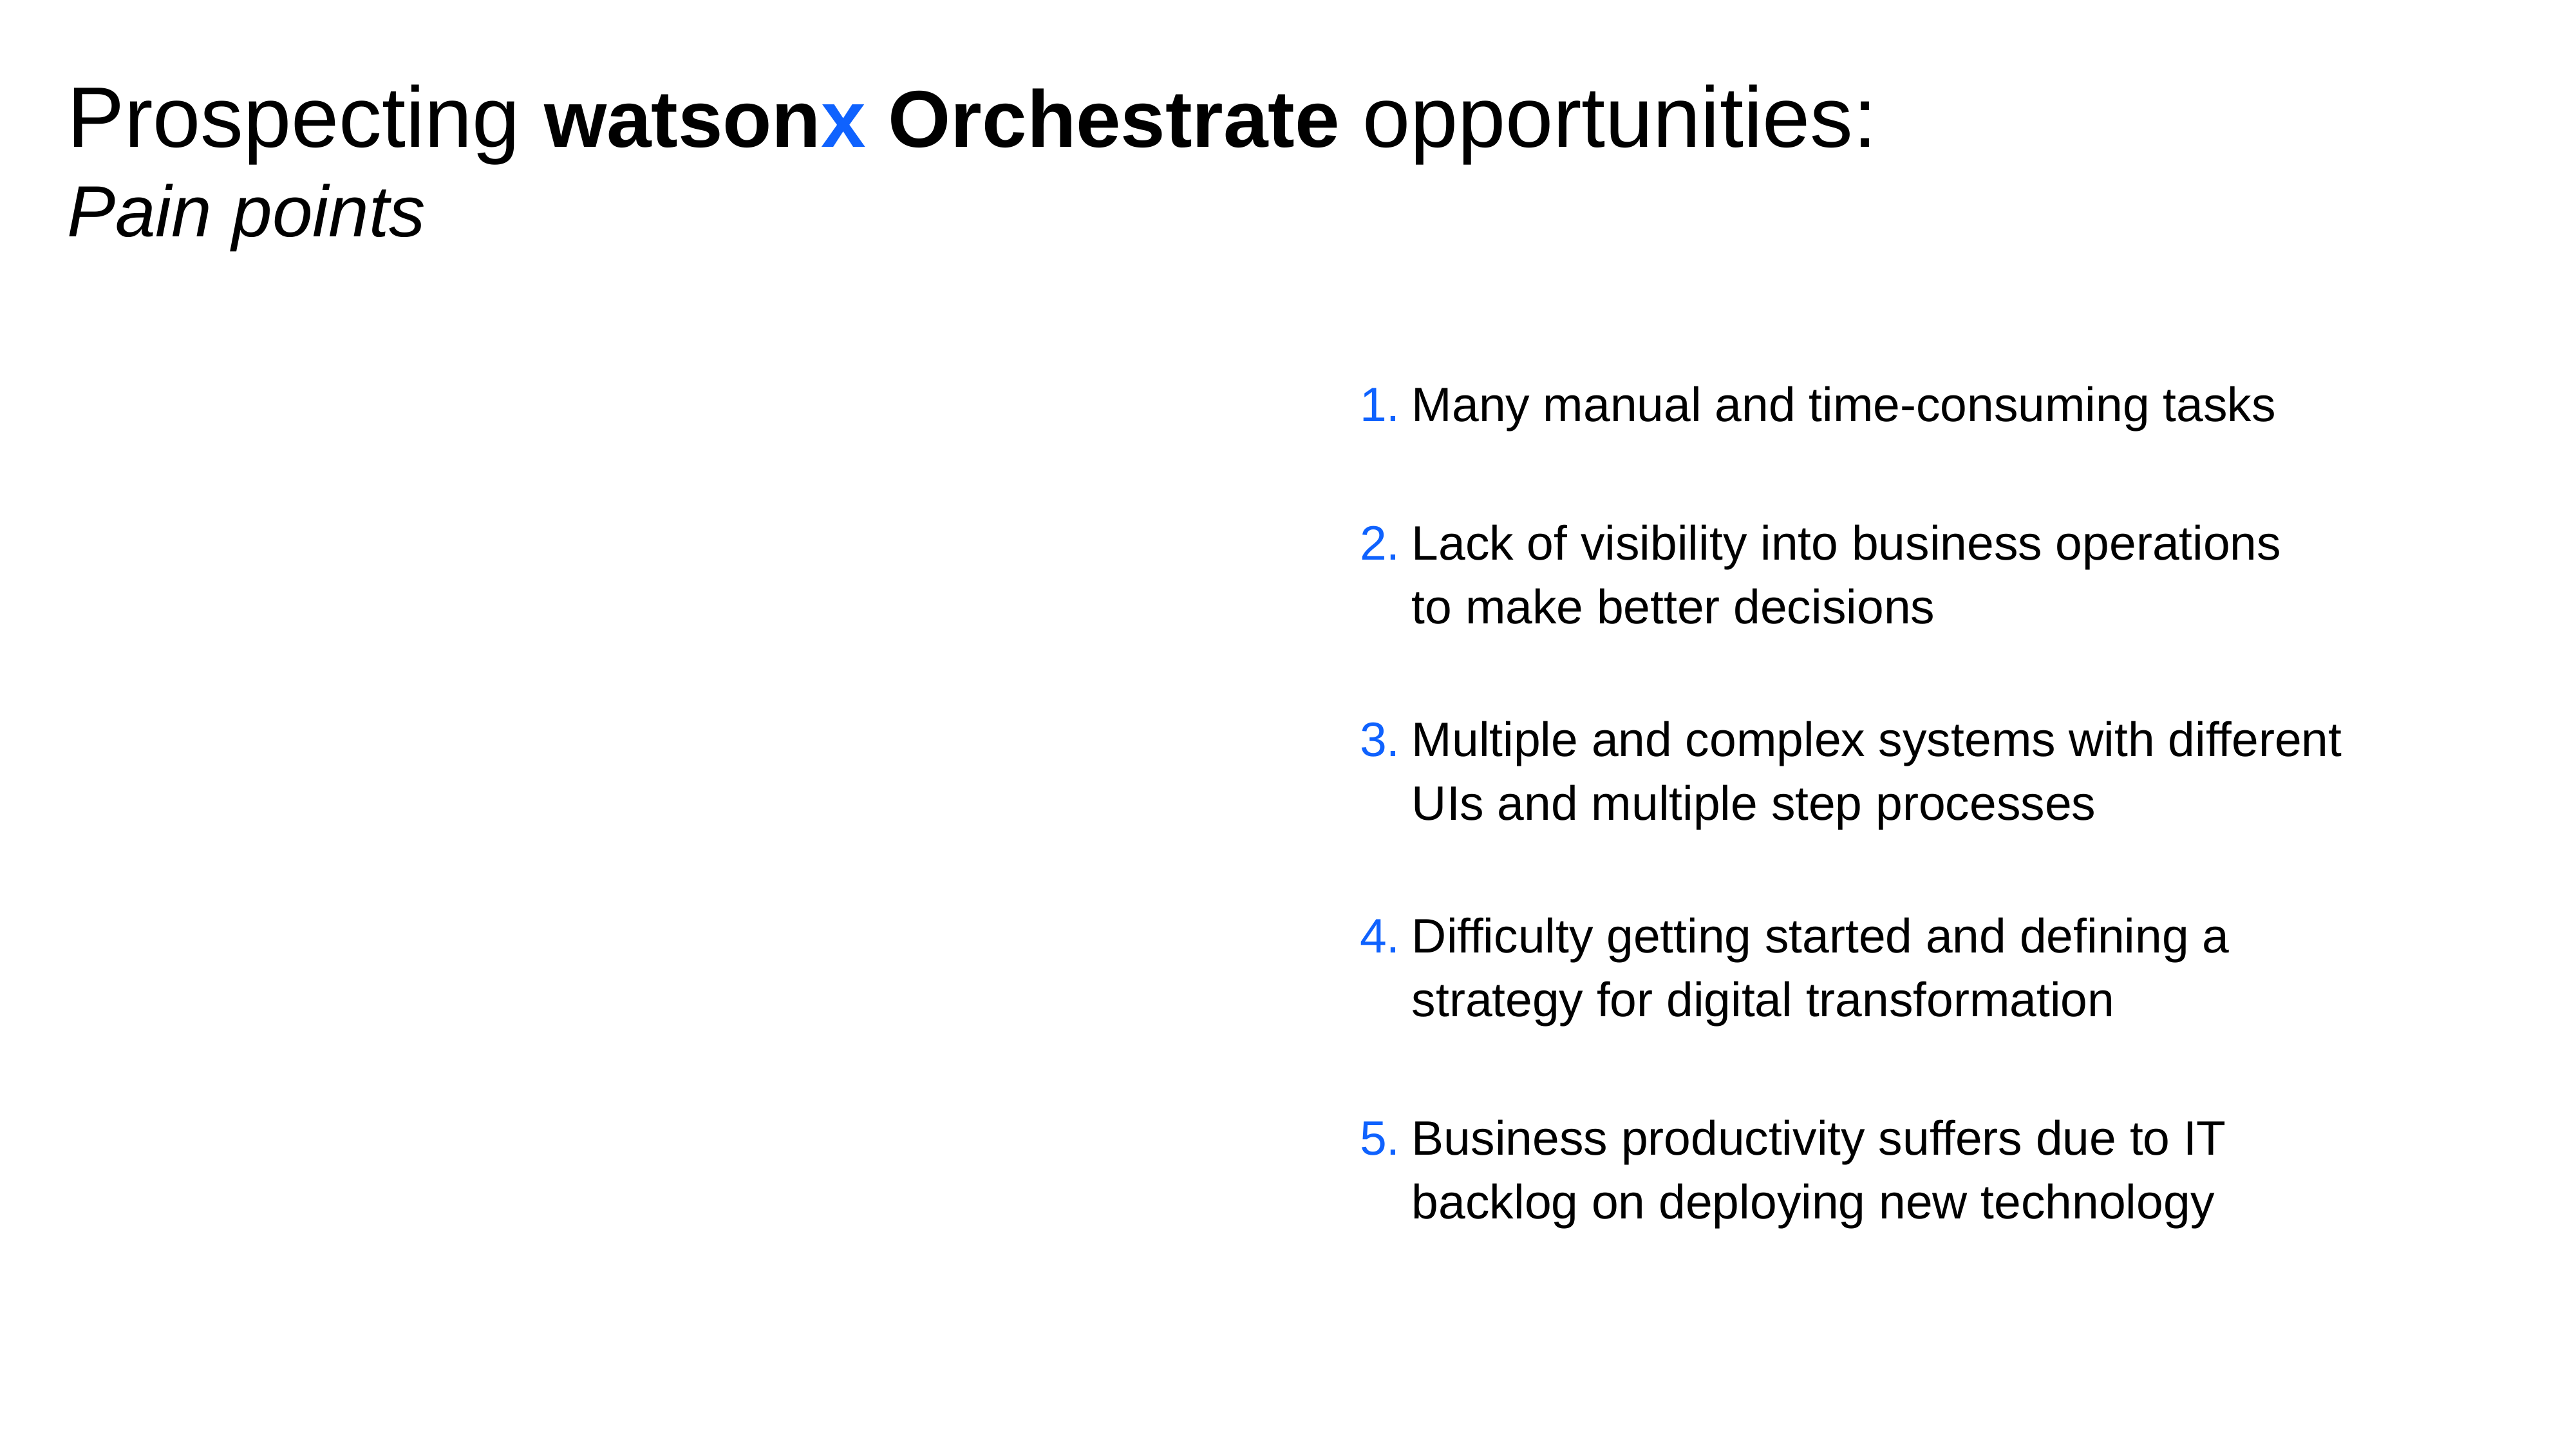

# Prospecting watsonx Orchestrate opportunities: Pain points
Many manual and time-consuming tasks

Lack of visibility into business operations
to make better decisions
Multiple and complex systems with different
UIs and multiple step processes
Difficulty getting started and defining a
strategy for digital transformation

Business productivity suffers due to IT
backlog on deploying new technology